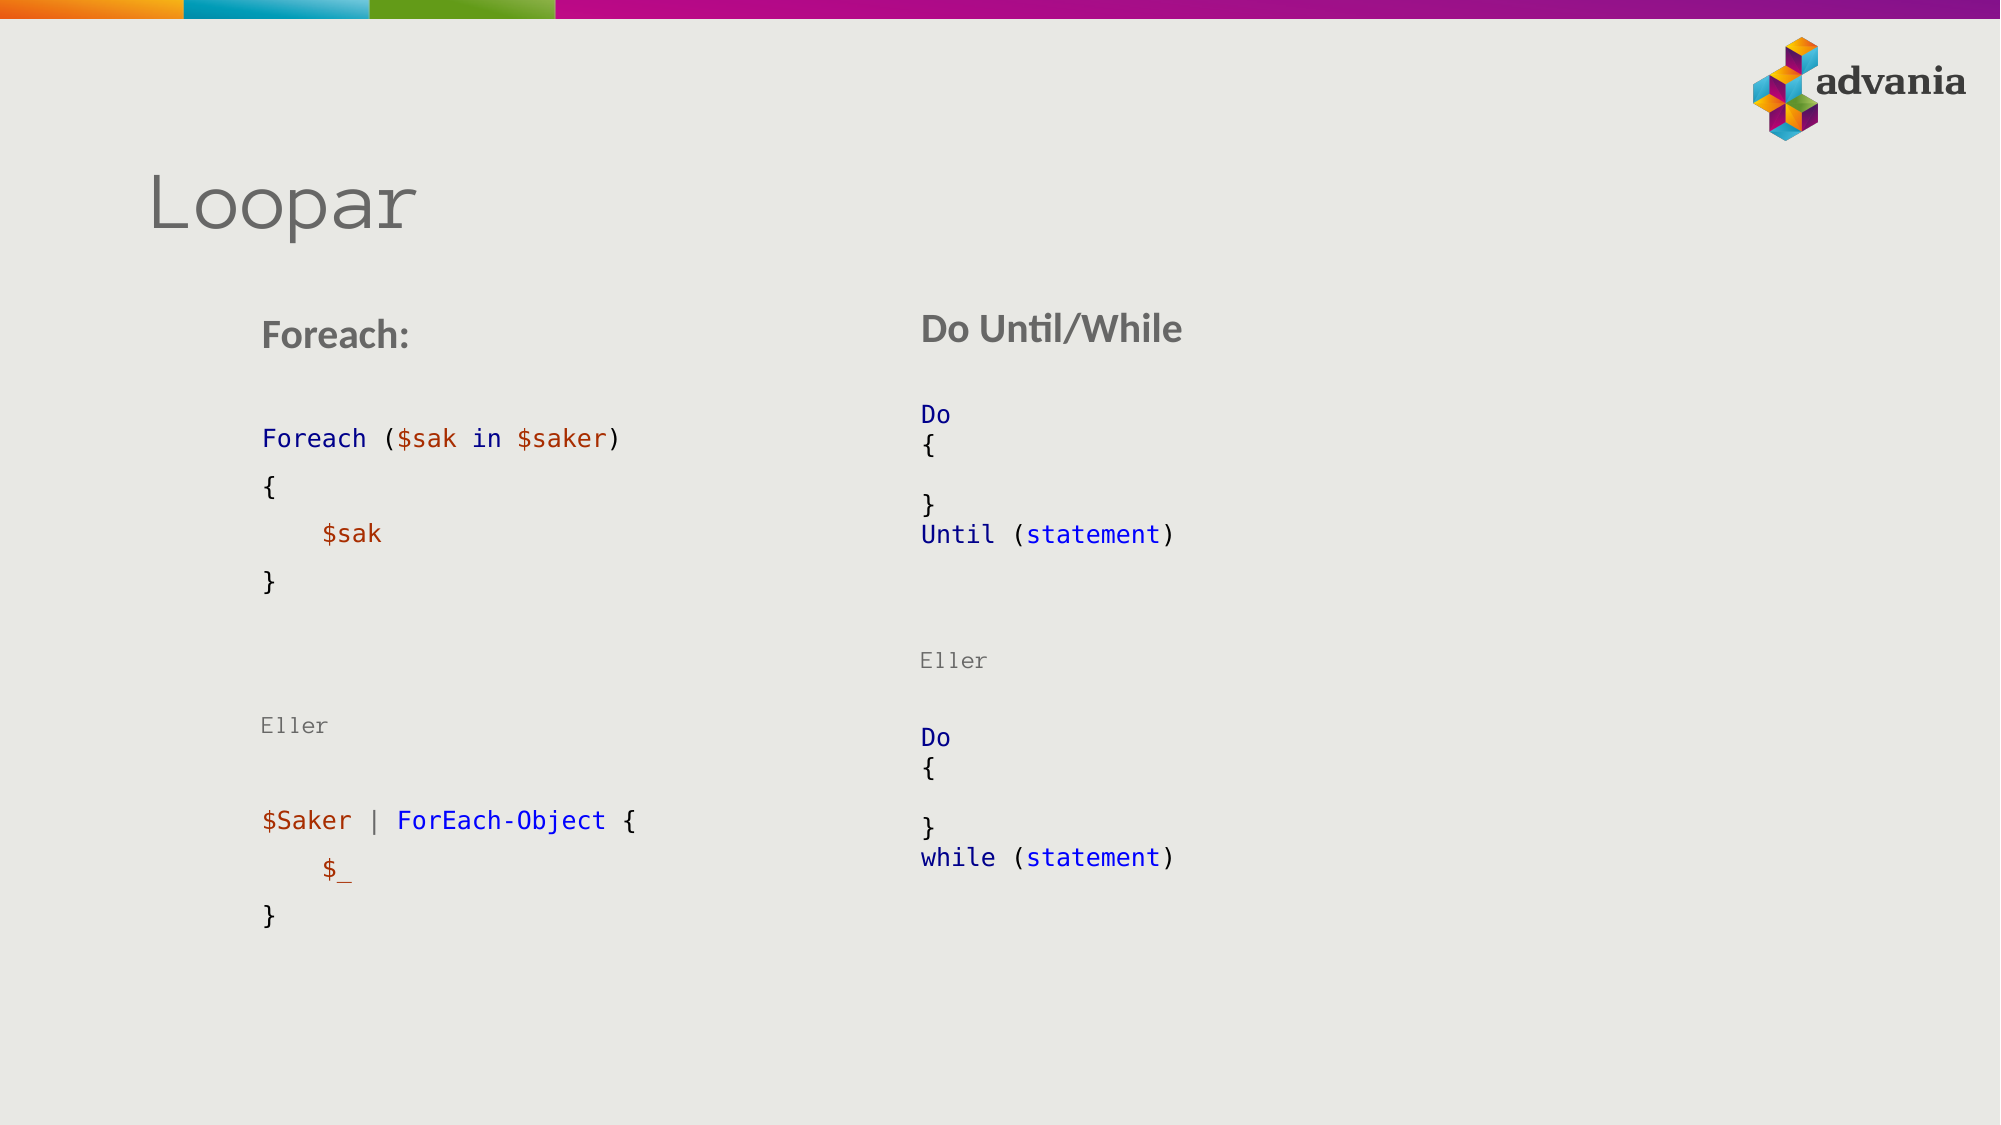

# Loopar
Foreach:

Foreach ($sak in $saker)
{
    $sak
}

Eller

$Saker | ForEach-Object {
    $_
}

Do Until/While

Do
{

}
Until (statement)

Eller

Do
{

}
while (statement)